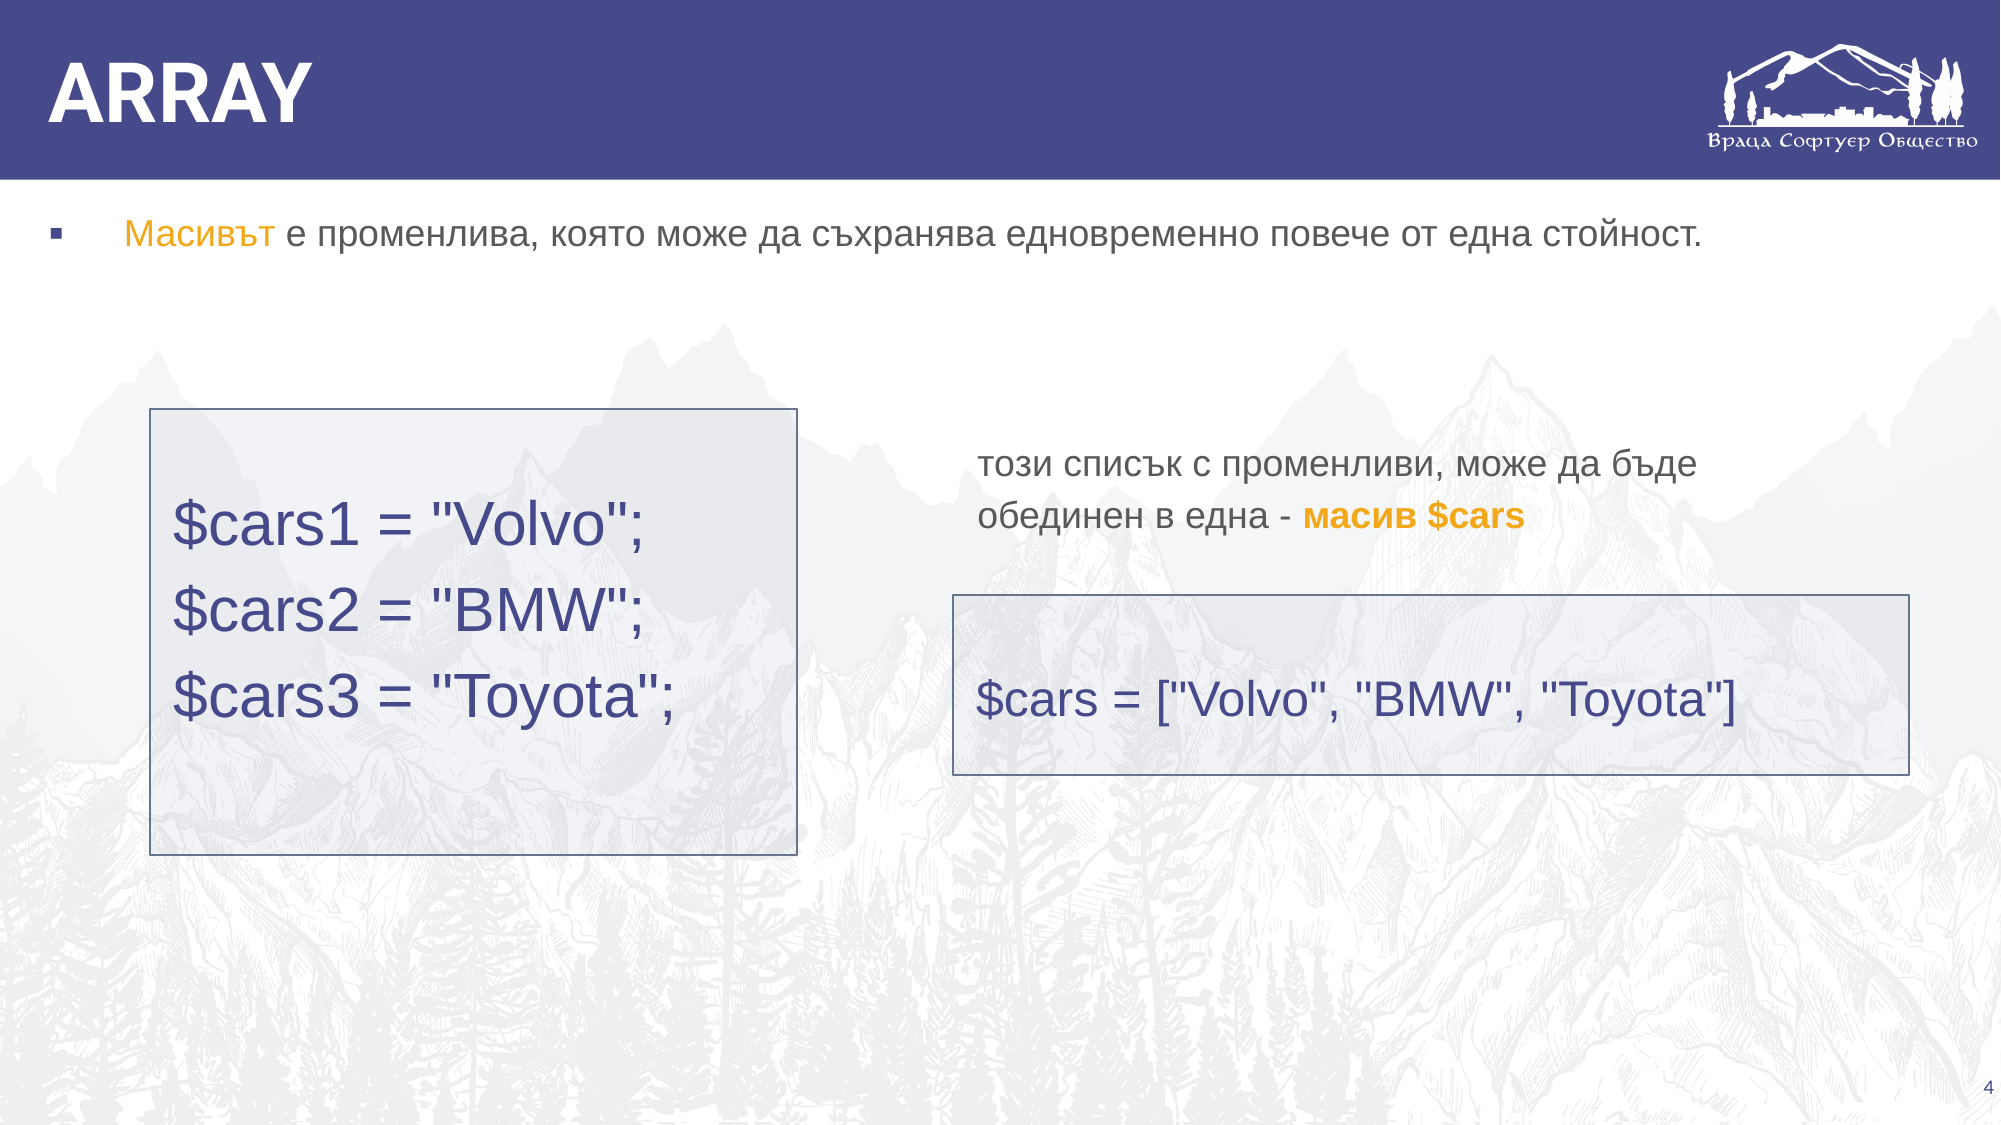

# ARRAY
Масивът е променлива, която може да съхранява едновременно повече от една стойност.

$cars1 = "Volvo";
$cars2 = "BMW";
$cars3 = "Toyota";

този списък с променливи, може да бъде обединен в една - масив $cars

$cars = ["Volvo", "BMW", "Toyota"]

4